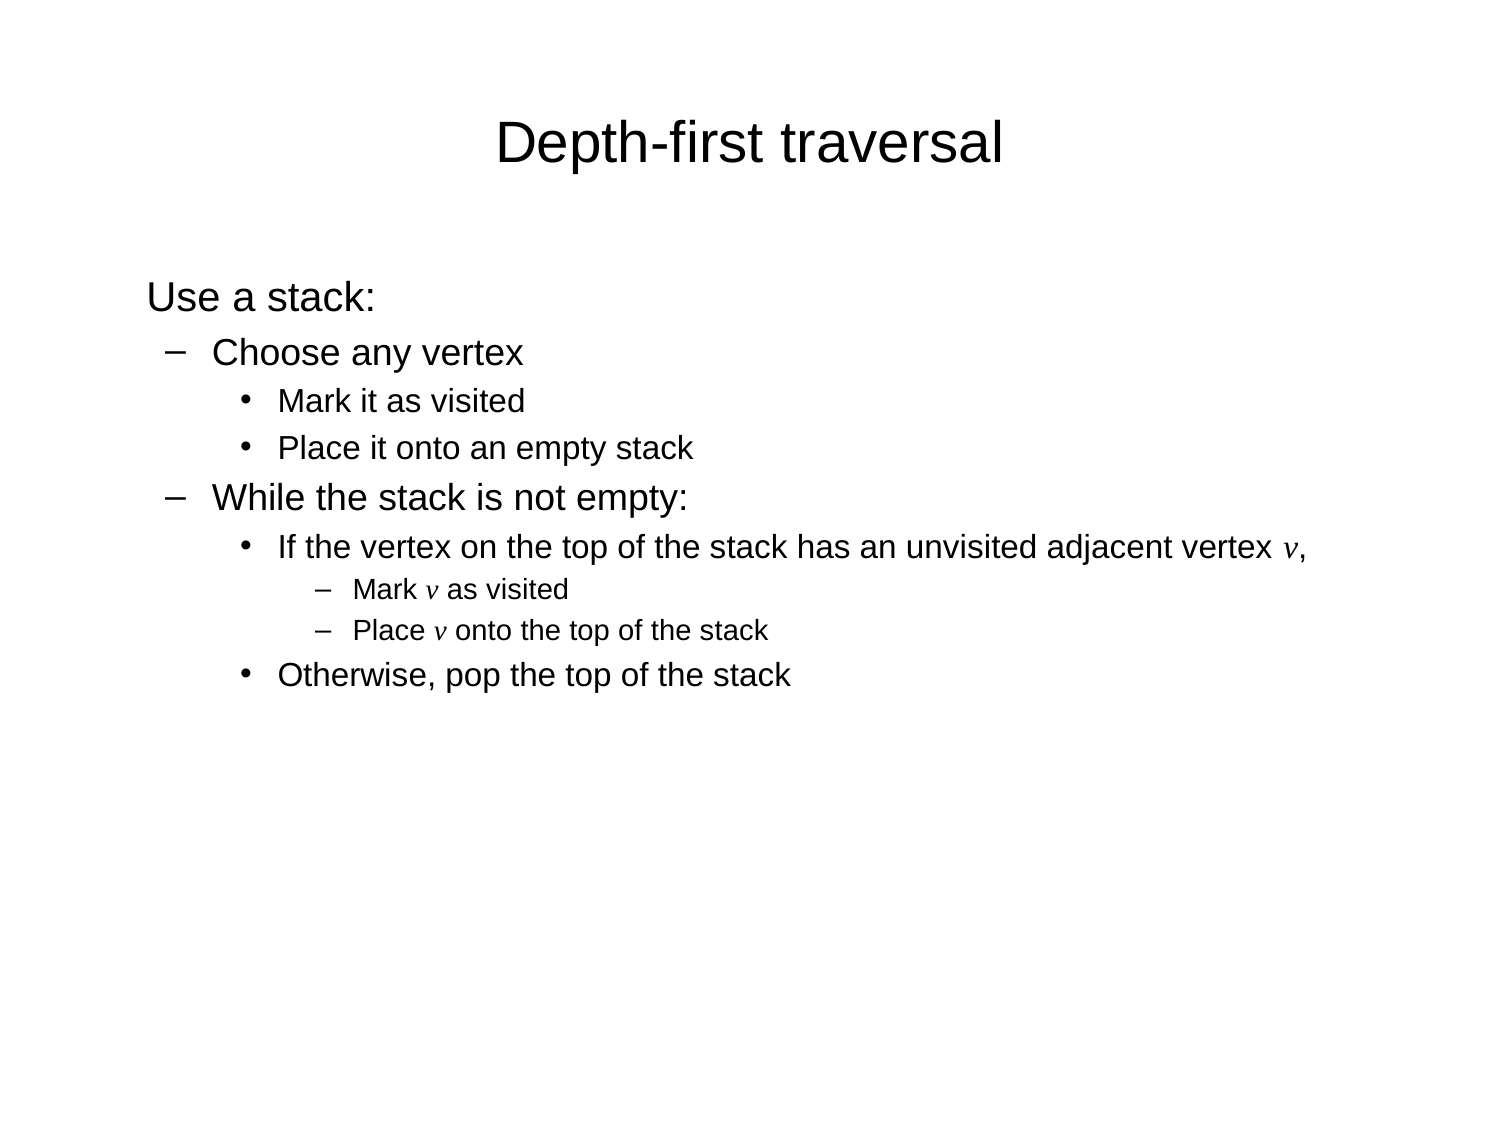

# Depth-first traversal
	Use a stack:
Choose any vertex
Mark it as visited
Place it onto an empty stack
While the stack is not empty:
If the vertex on the top of the stack has an unvisited adjacent vertex v,
Mark v as visited
Place v onto the top of the stack
Otherwise, pop the top of the stack